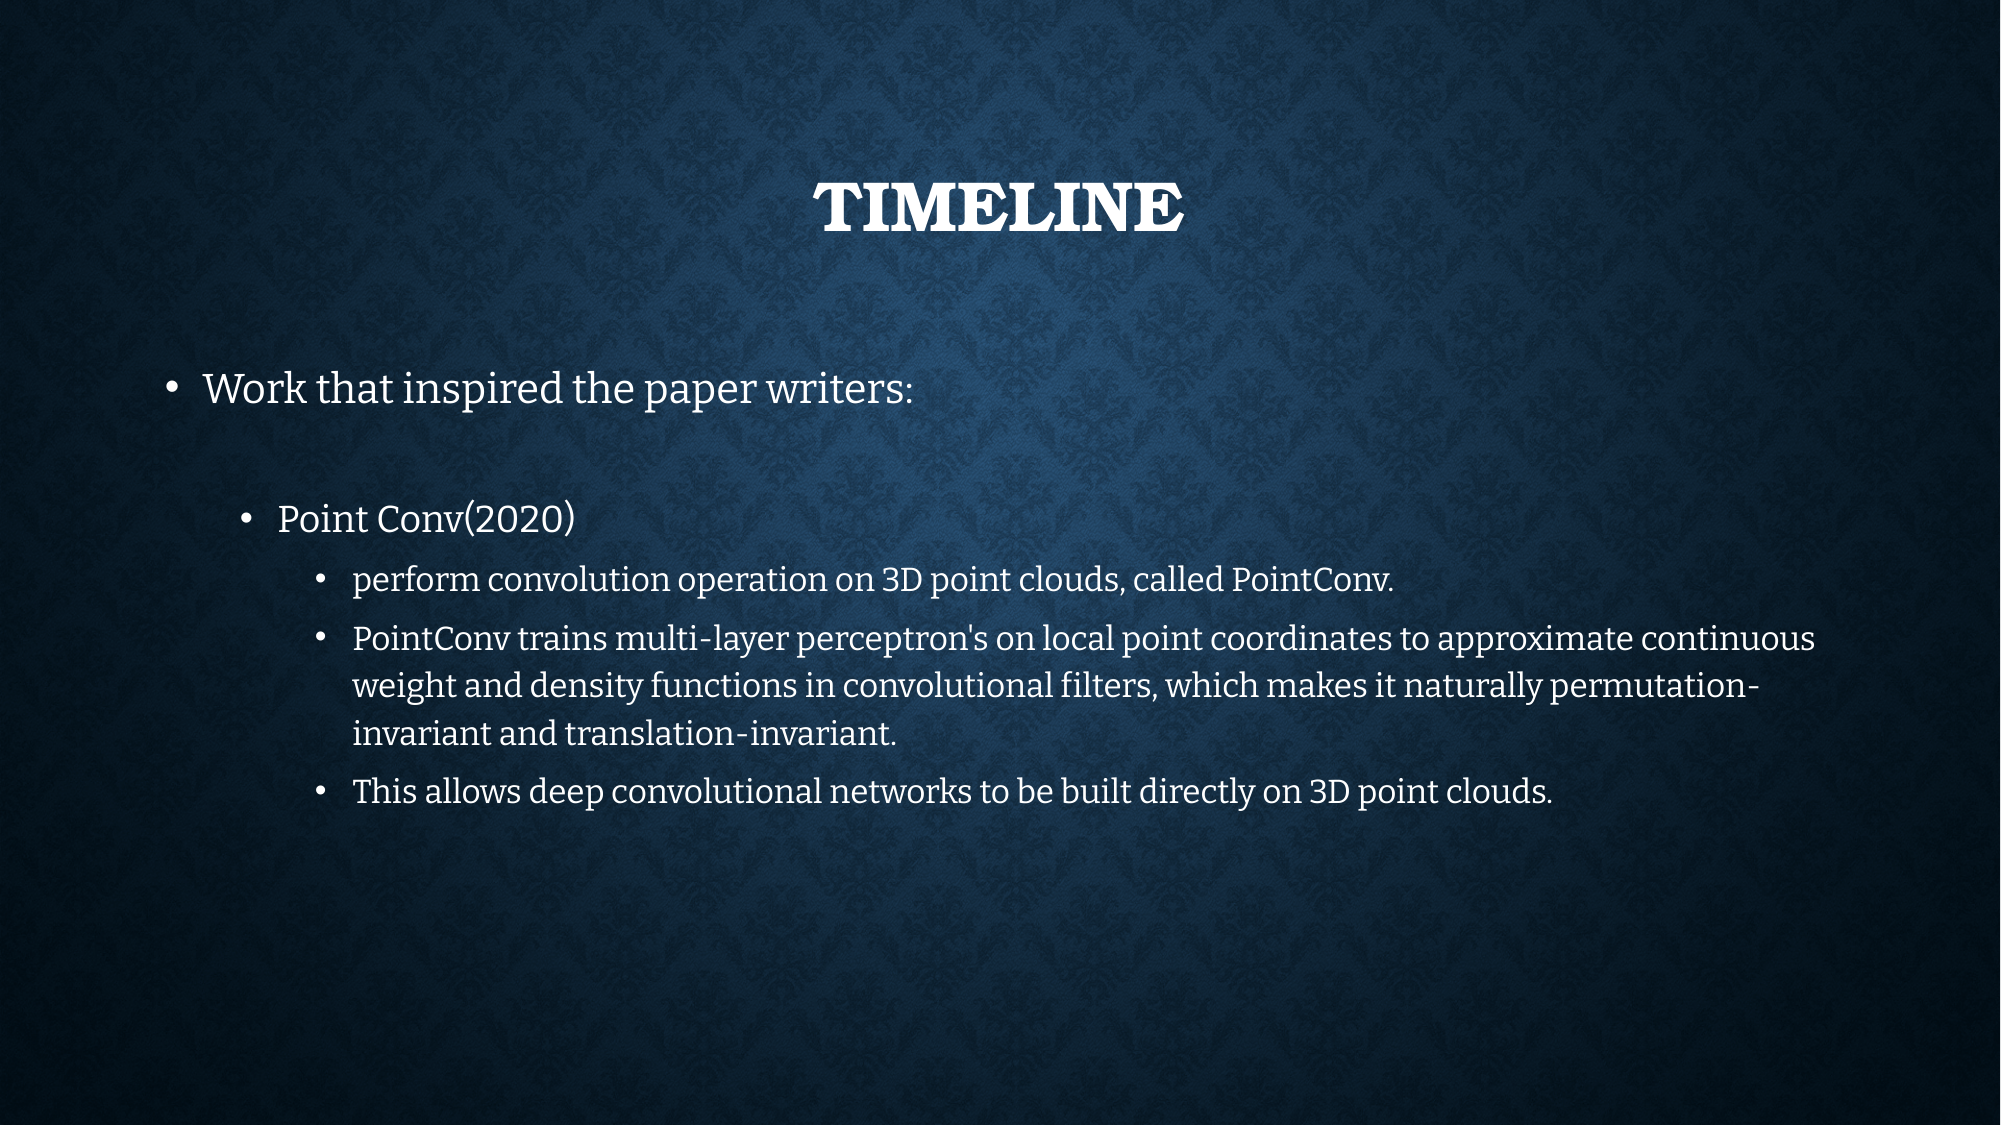

# TIMELINE
Work that inspired the paper writers:

Point Conv(2020)
perform convolution operation on 3D point clouds, called PointConv.
PointConv trains multi-layer perceptron's on local point coordinates to approximate continuous weight and density functions in convolutional filters, which makes it naturally permutation-invariant and translation-invariant.
This allows deep convolutional networks to be built directly on 3D point clouds.